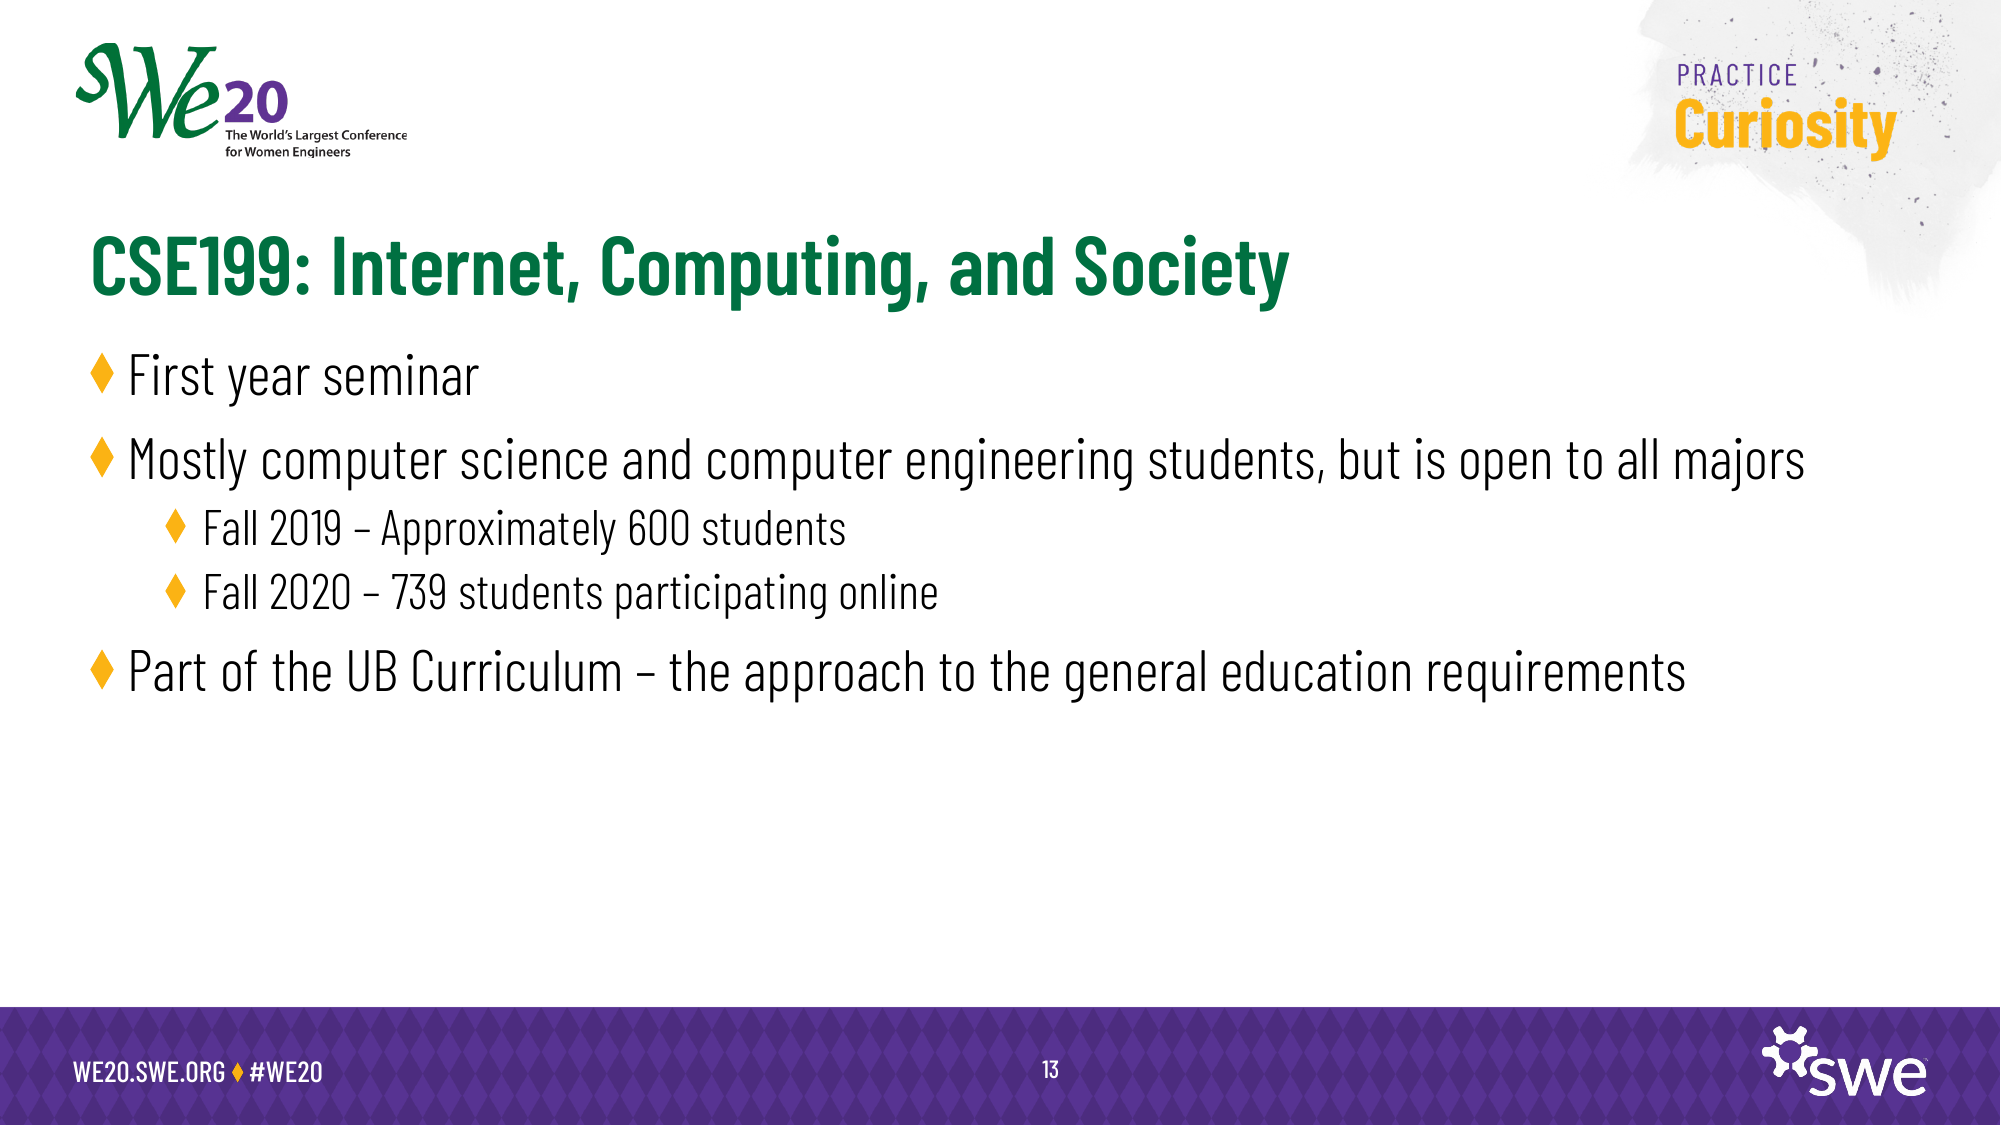

# CSE199: Internet, Computing, and Society
First year seminar
Mostly computer science and computer engineering students, but is open to all majors
Fall 2019 – Approximately 600 students
Fall 2020 – 739 students participating online
Part of the UB Curriculum – the approach to the general education requirements

13
WE20.SWE.ORG    #WE20